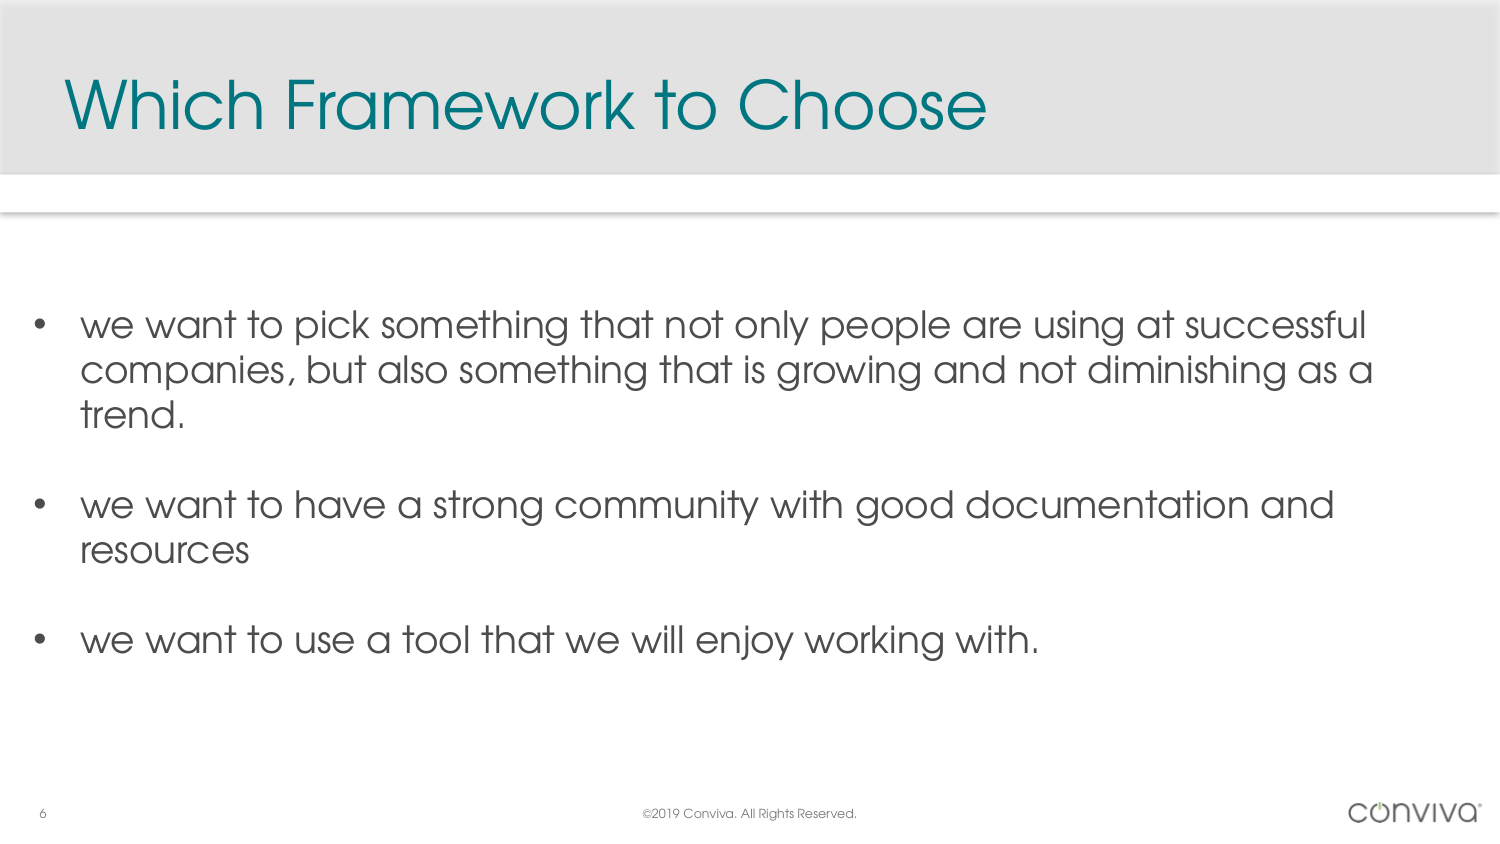

# Which Framework to Choose
we want to pick something that not only people are using at successful companies, but also something that is growing and not diminishing as a trend.

we want to have a strong community with good documentation and resources

we want to use a tool that we will enjoy working with.